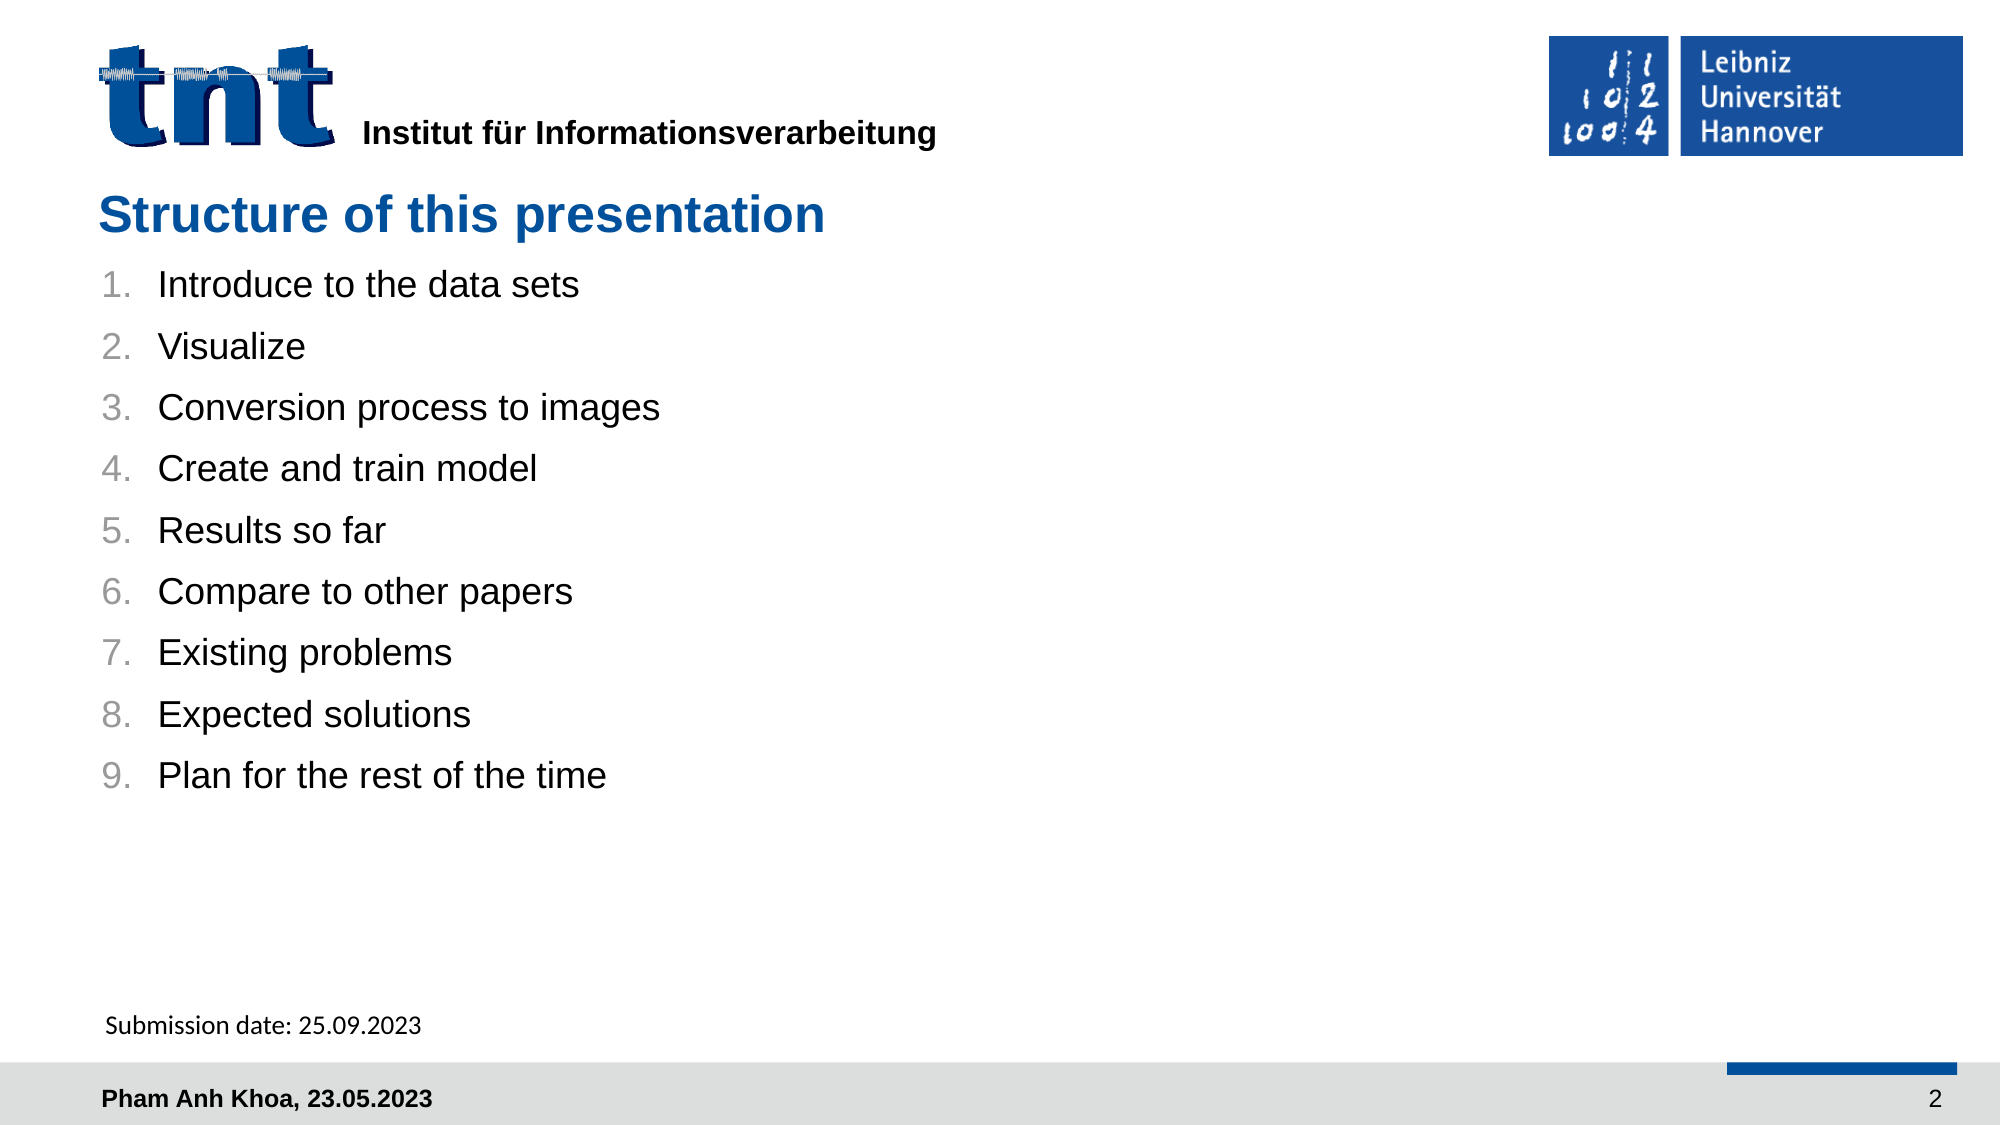

Structure of this presentation
Introduce to the data sets
Visualize
Conversion process to images
Create and train model
Results so far
Compare to other papers
Existing problems
Expected solutions
Plan for the rest of the time

Submission date: 25.09.2023
Pham Anh Khoa, 23.05.2023